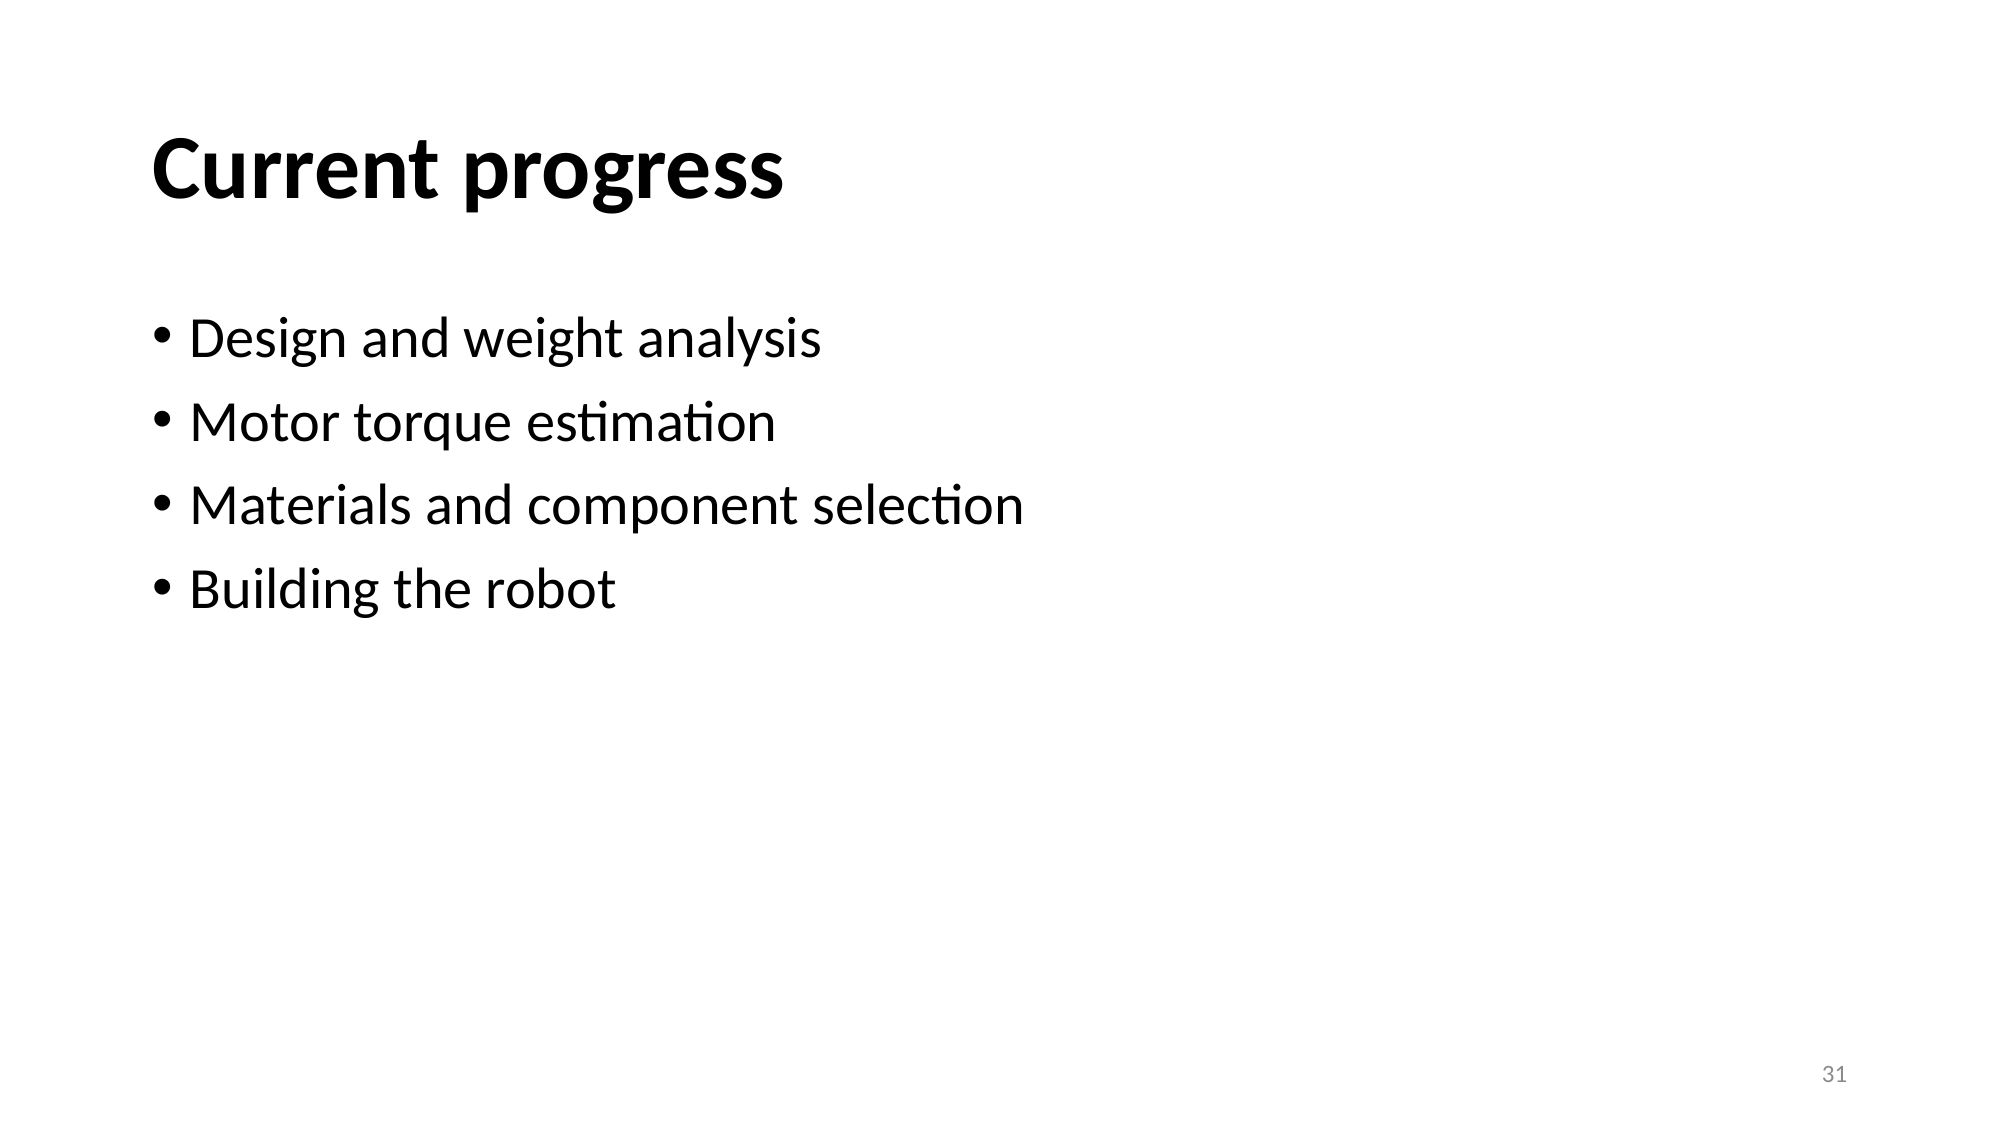

# Current progress
Design and weight analysis
Motor torque estimation
Materials and component selection
Building the robot
31